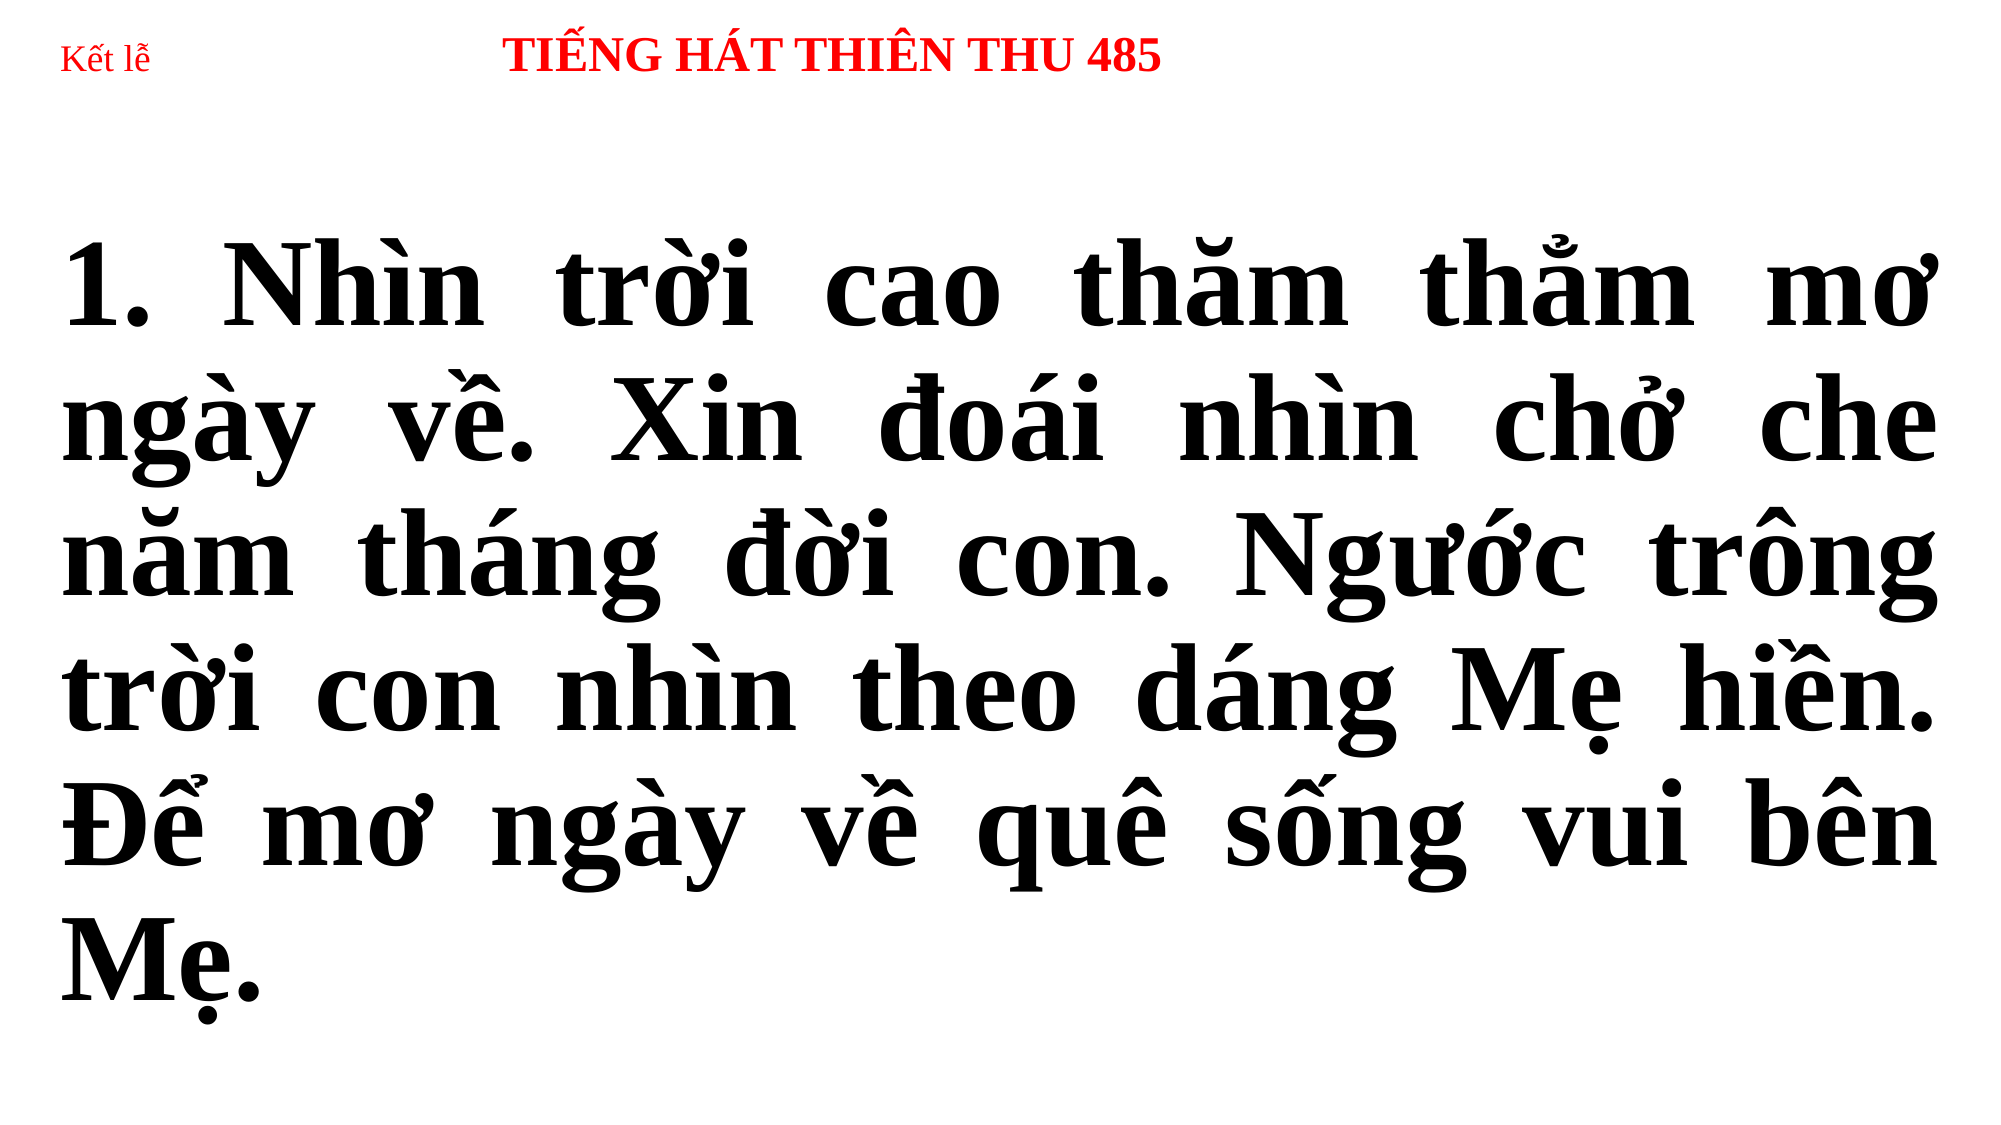

# Kết lễ                                     TIẾNG HÁT THIÊN THU 485
1. Nhìn trời cao thăm thẳm mơ ngày về. Xin đoái nhìn chở che năm tháng đời con. Ngước trông trời con nhìn theo dáng Mẹ hiền. Để mơ ngày về quê sống vui bên Mẹ.